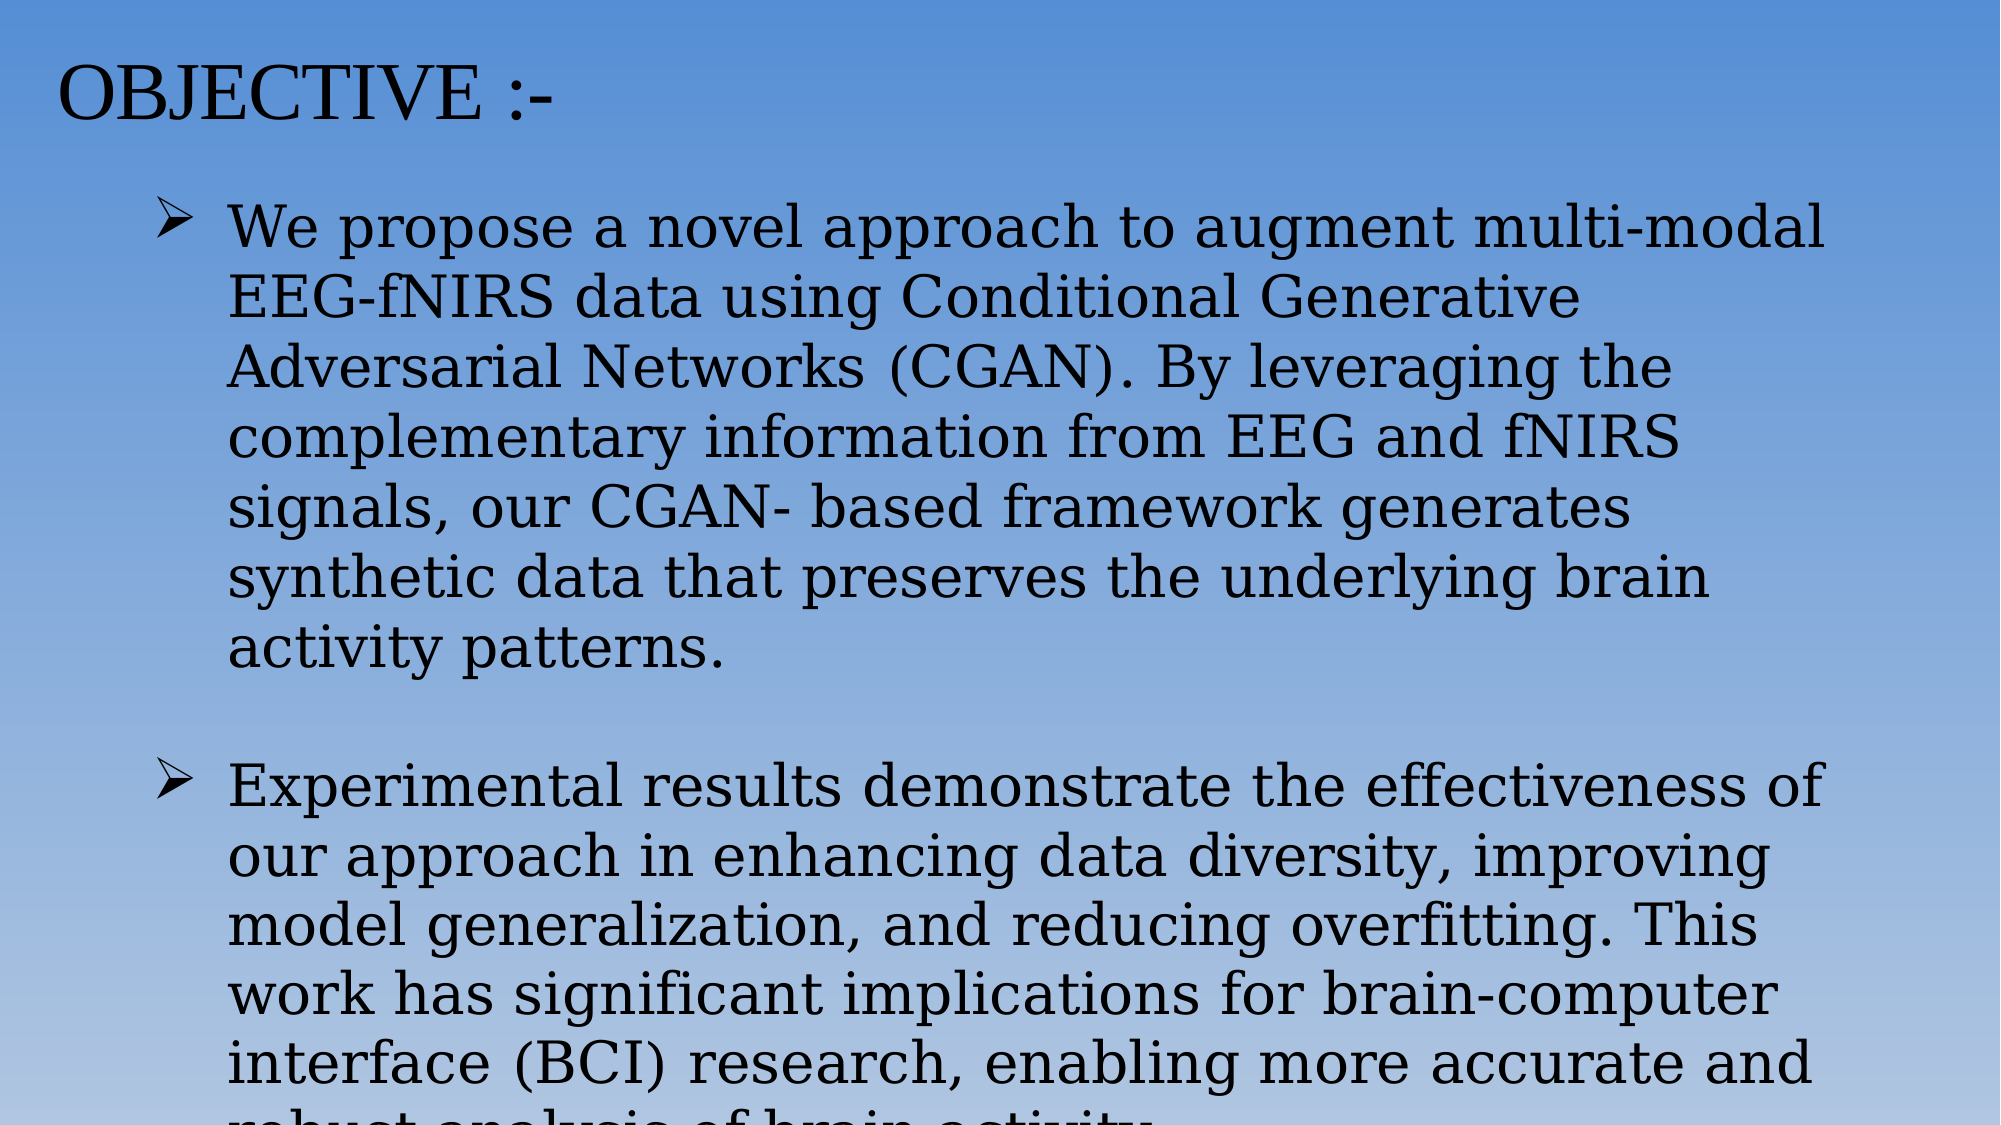

# OBJECTIVE :-
We propose a novel approach to augment multi-modal EEG-fNIRS data using Conditional Generative Adversarial Networks (CGAN). By leveraging the complementary information from EEG and fNIRS signals, our CGAN- based framework generates synthetic data that preserves the underlying brain activity patterns.

Experimental results demonstrate the effectiveness of our approach in enhancing data diversity, improving model generalization, and reducing overfitting. This work has significant implications for brain-computer interface (BCI) research, enabling more accurate and robust analysis of brain activity.